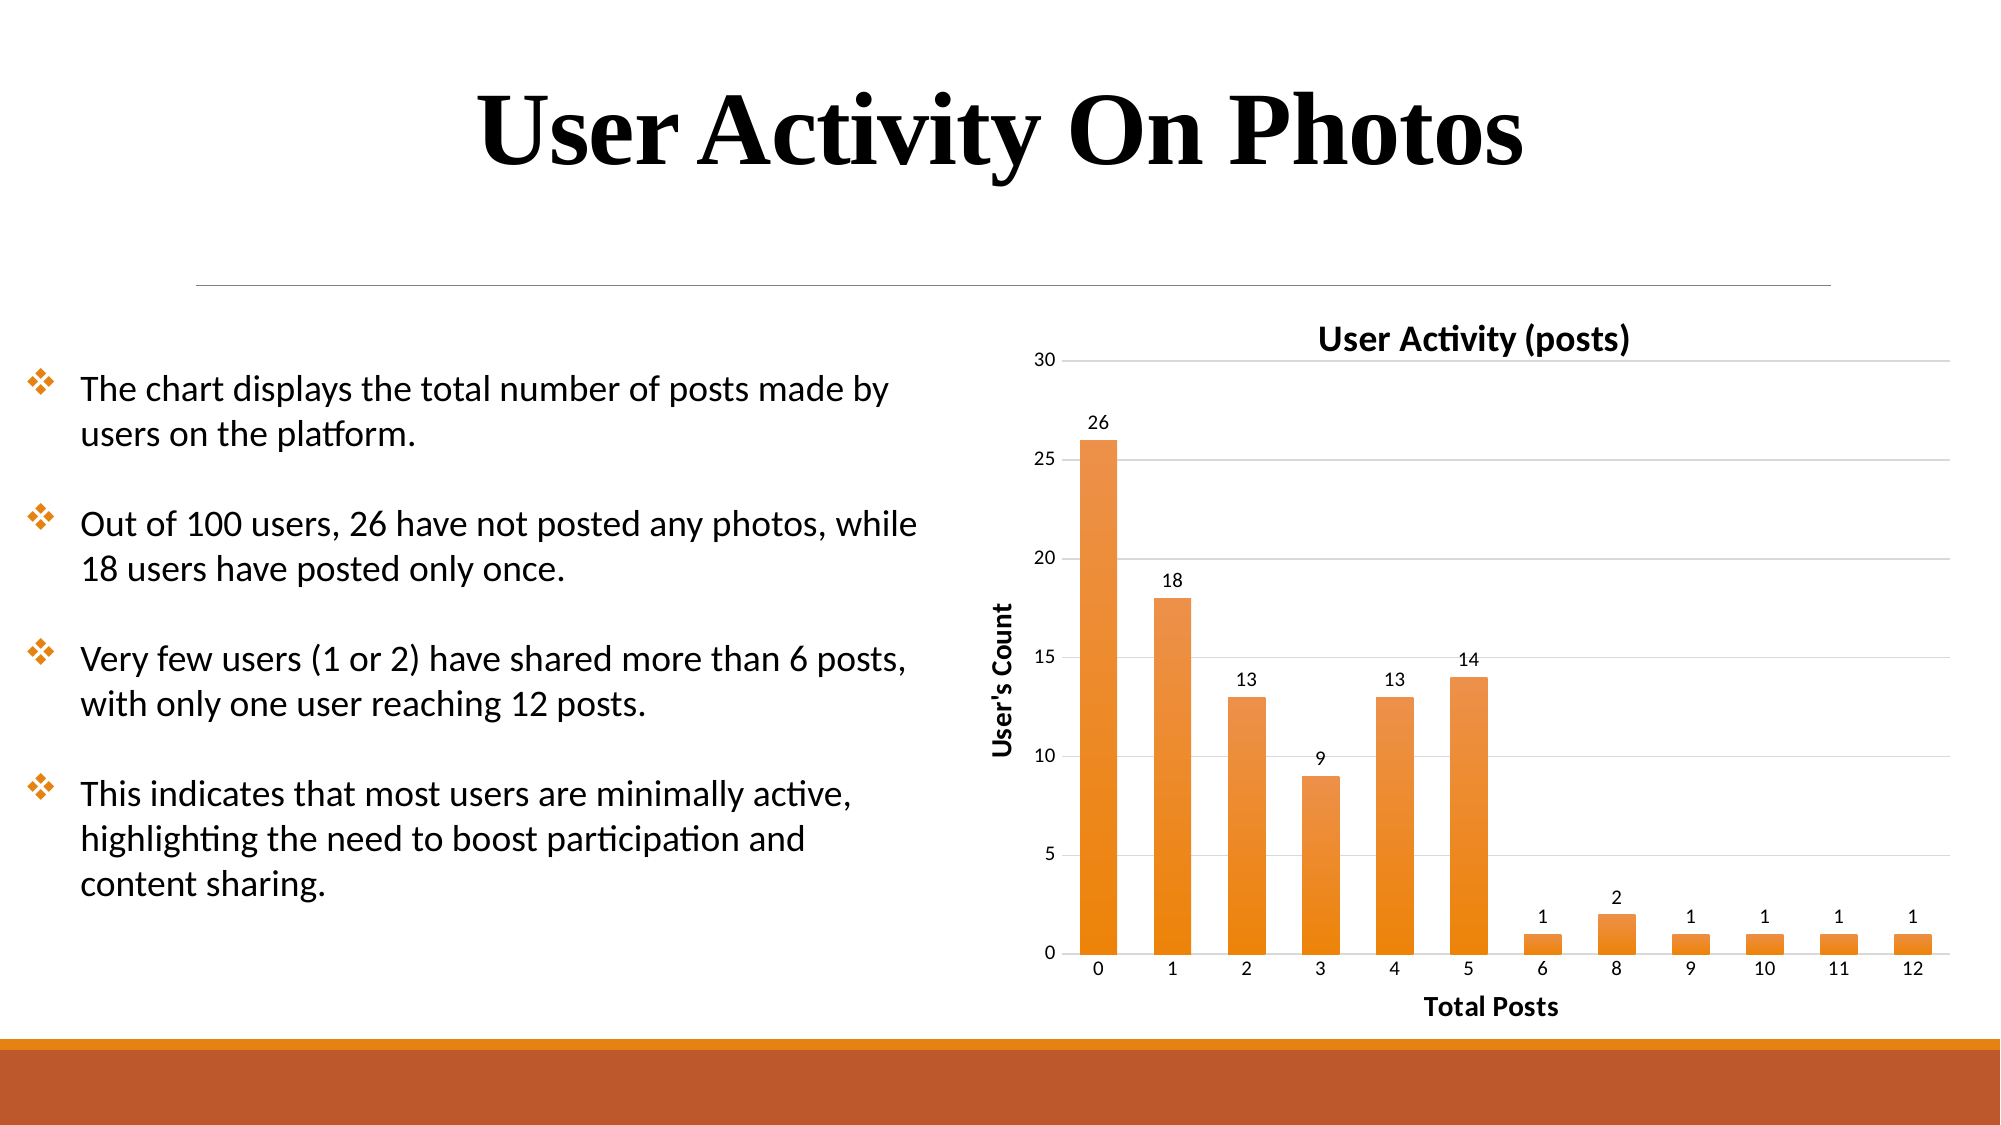

# User Activity On Photos

### Chart: User Activity (posts)

| Category | Total |
|---|---|
| 0 | 26.0 |
| 1 | 18.0 |
| 2 | 13.0 |
| 3 | 9.0 |
| 4 | 13.0 |
| 5 | 14.0 |
| 6 | 1.0 |
| 8 | 2.0 |
| 9 | 1.0 |
| 10 | 1.0 |
| 11 | 1.0 |
| 12 | 1.0 |
The chart displays the total number of posts made by users on the platform.

Out of 100 users, 26 have not posted any photos, while 18 users have posted only once.

Very few users (1 or 2) have shared more than 6 posts, with only one user reaching 12 posts.

This indicates that most users are minimally active, highlighting the need to boost participation and content sharing.